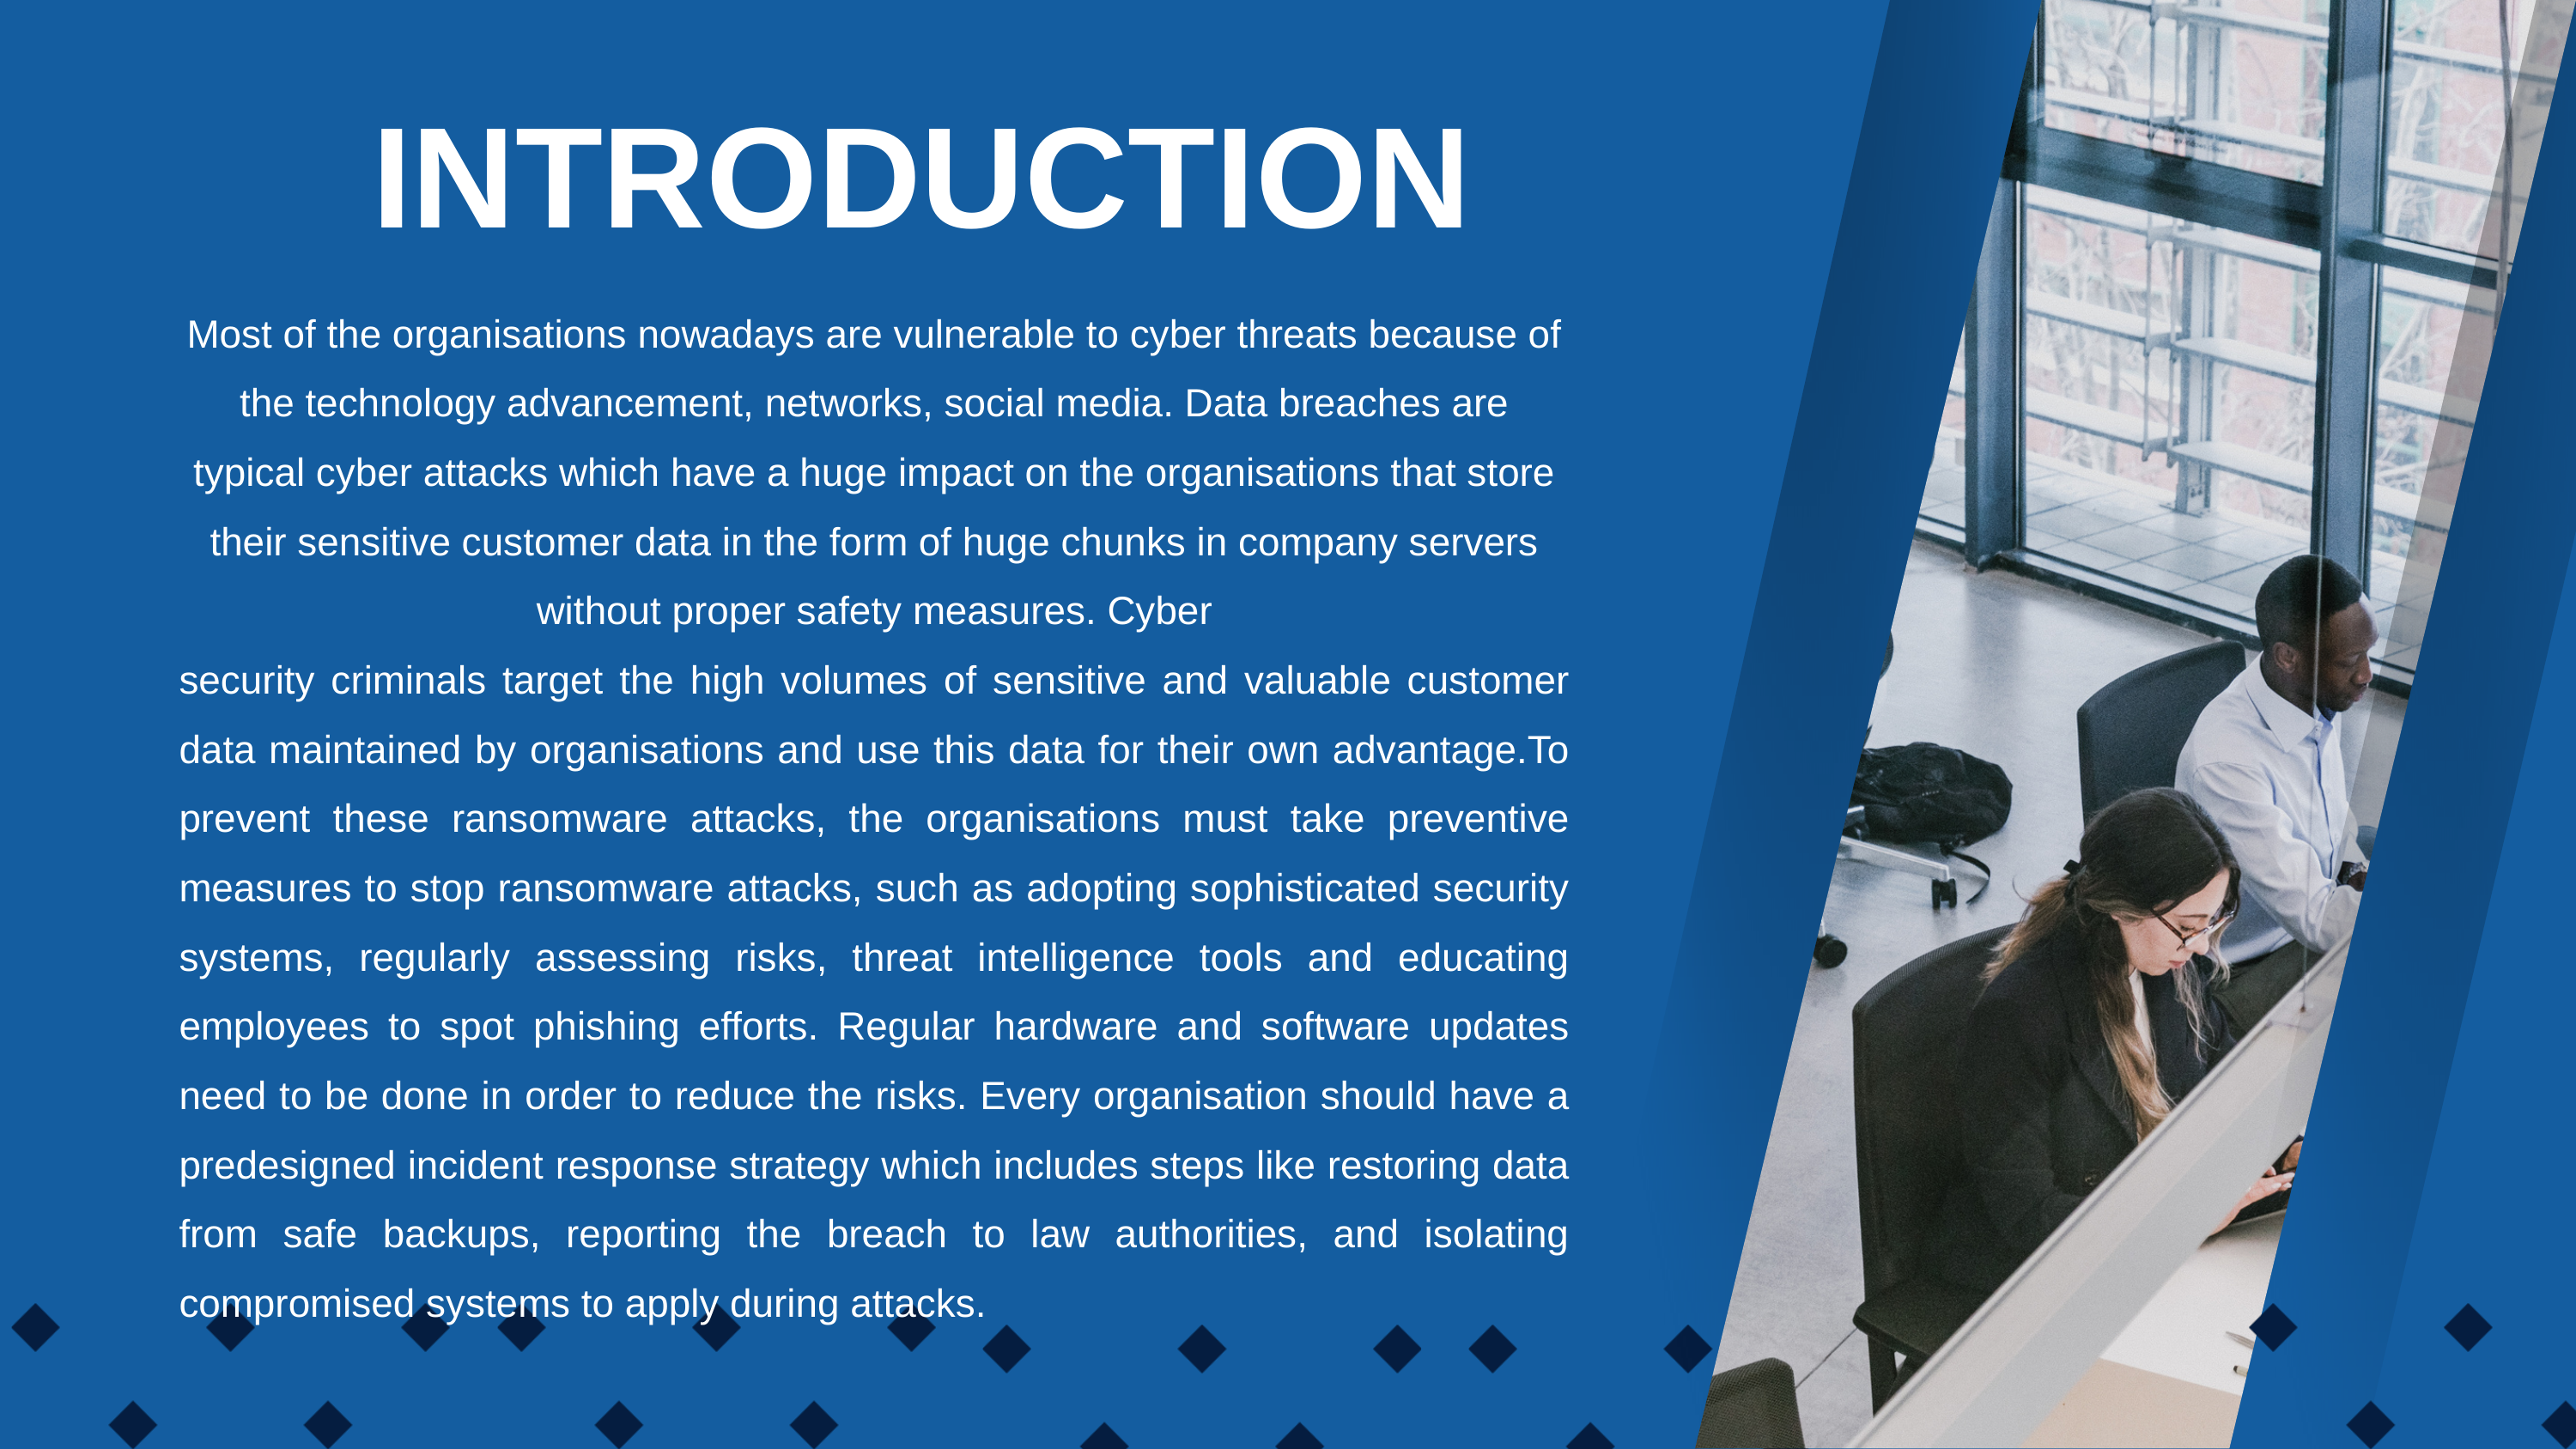

INTRODUCTION
Most of the organisations nowadays are vulnerable to cyber threats because of the technology advancement, networks, social media. Data breaches are typical cyber attacks which have a huge impact on the organisations that store their sensitive customer data in the form of huge chunks in company servers without proper safety measures. Cyber
security criminals target the high volumes of sensitive and valuable customer data maintained by organisations and use this data for their own advantage.To prevent these ransomware attacks, the organisations must take preventive measures to stop ransomware attacks, such as adopting sophisticated security systems, regularly assessing risks, threat intelligence tools and educating employees to spot phishing efforts. Regular hardware and software updates need to be done in order to reduce the risks. Every organisation should have a predesigned incident response strategy which includes steps like restoring data from safe backups, reporting the breach to law authorities, and isolating compromised systems to apply during attacks.